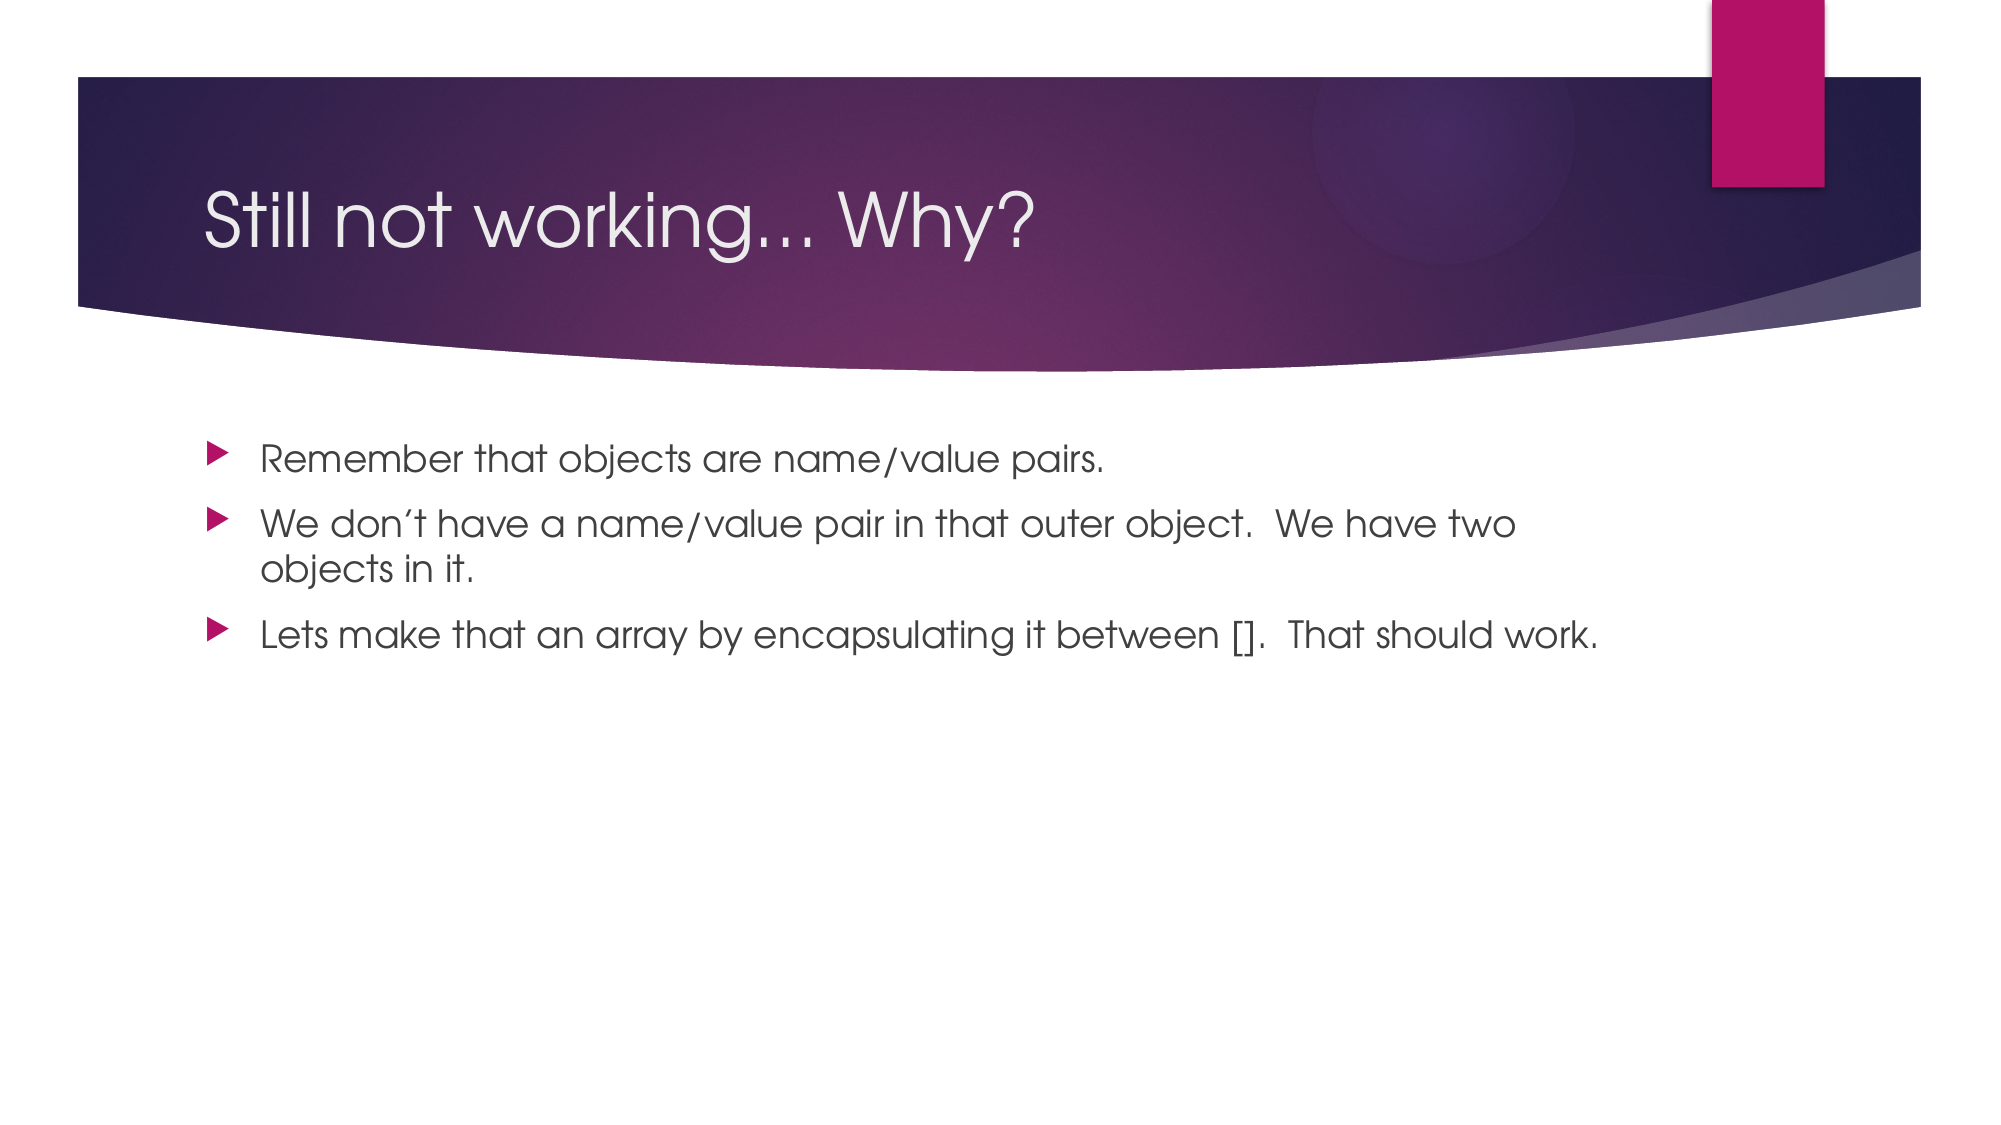

# Still not working… Why?
Remember that objects are name/value pairs.
We don’t have a name/value pair in that outer object.  We have two objects in it.
Lets make that an array by encapsulating it between [].  That should work.